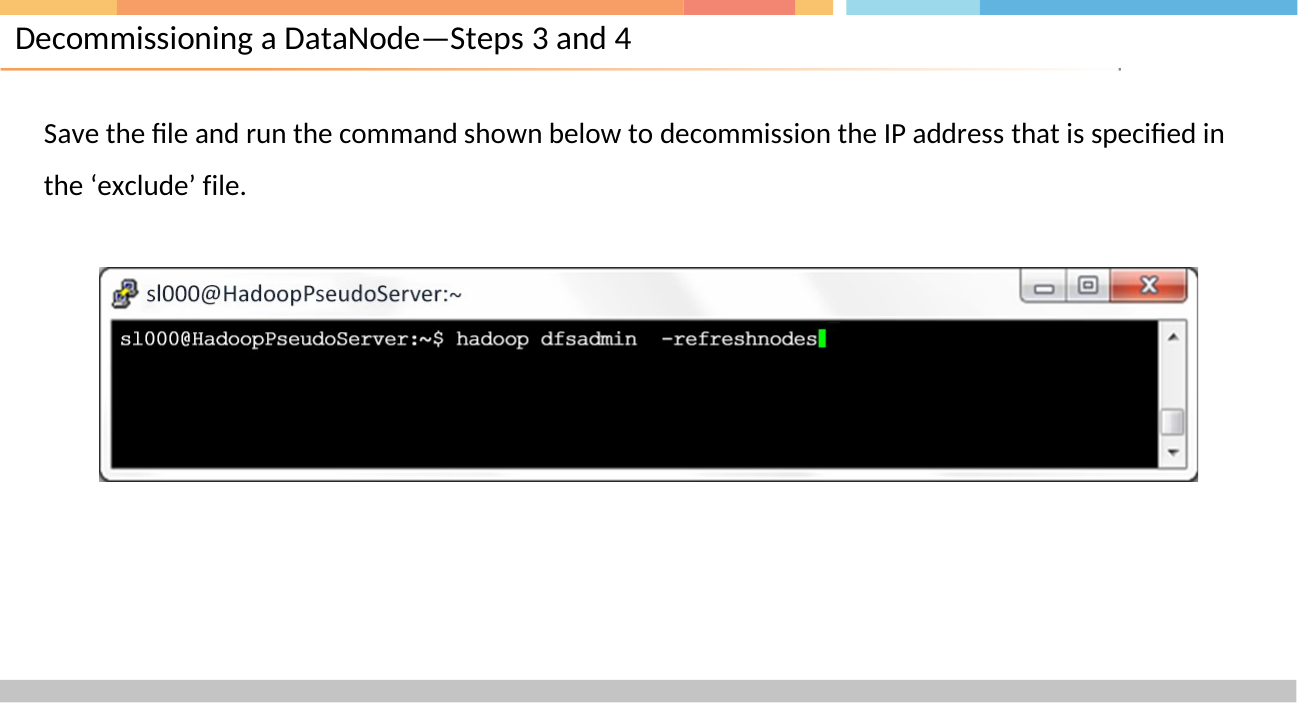

# Decommissioning a DataNode—Steps 3 and 4

Save the file and run the command shown below to decommission the IP address that is specified in
the ‘exclude’ file.